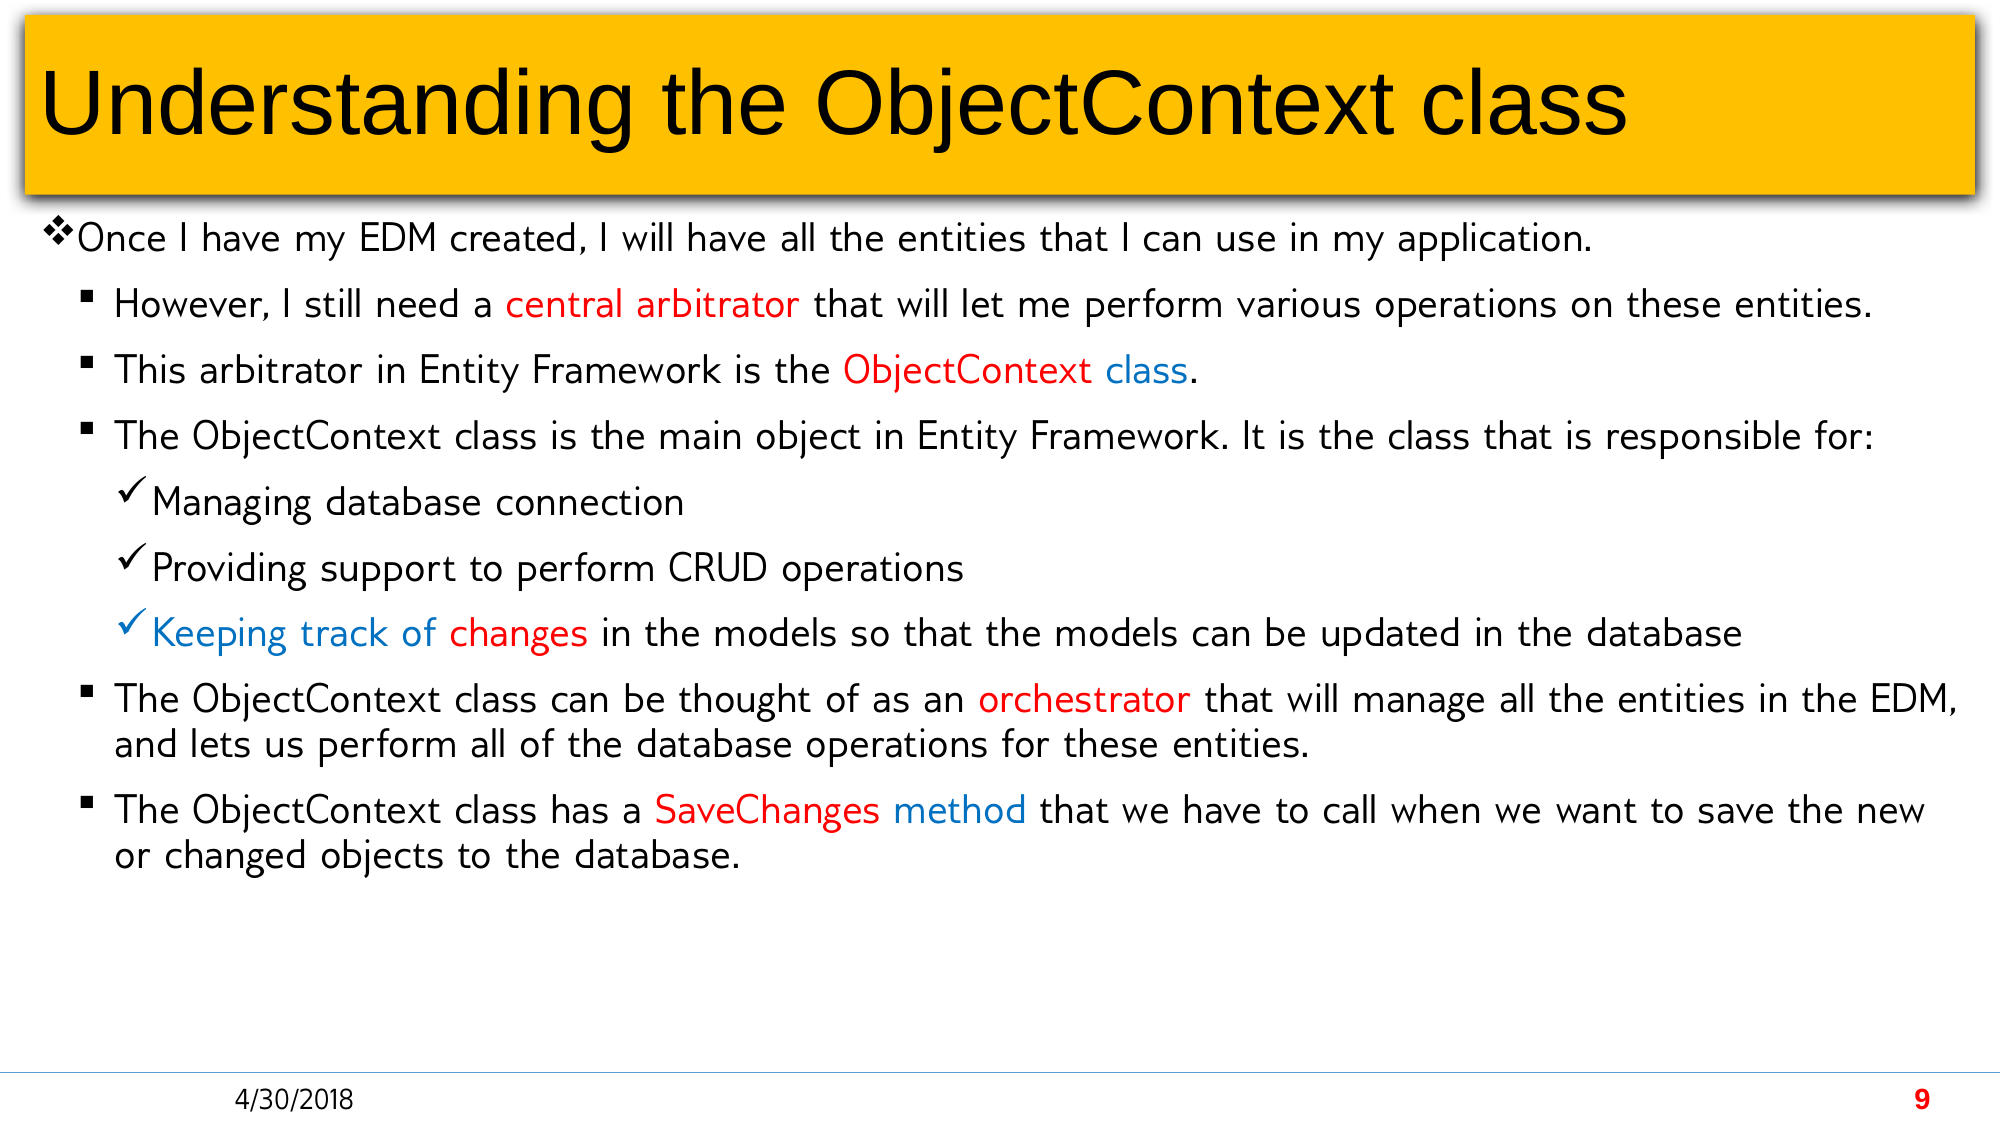

# Understanding the ObjectContext class
Once I have my EDM created, I will have all the entities that I can use in my application.
However, I still need a central arbitrator that will let me perform various operations on these entities.
This arbitrator in Entity Framework is the ObjectContext class.
The ObjectContext class is the main object in Entity Framework. It is the class that is responsible for:
Managing database connection
Providing support to perform CRUD operations
Keeping track of changes in the models so that the models can be updated in the database
The ObjectContext class can be thought of as an orchestrator that will manage all the entities in the EDM, and lets us perform all of the database operations for these entities.
The ObjectContext class has a SaveChanges method that we have to call when we want to save the new or changed objects to the database.
4/30/2018
9